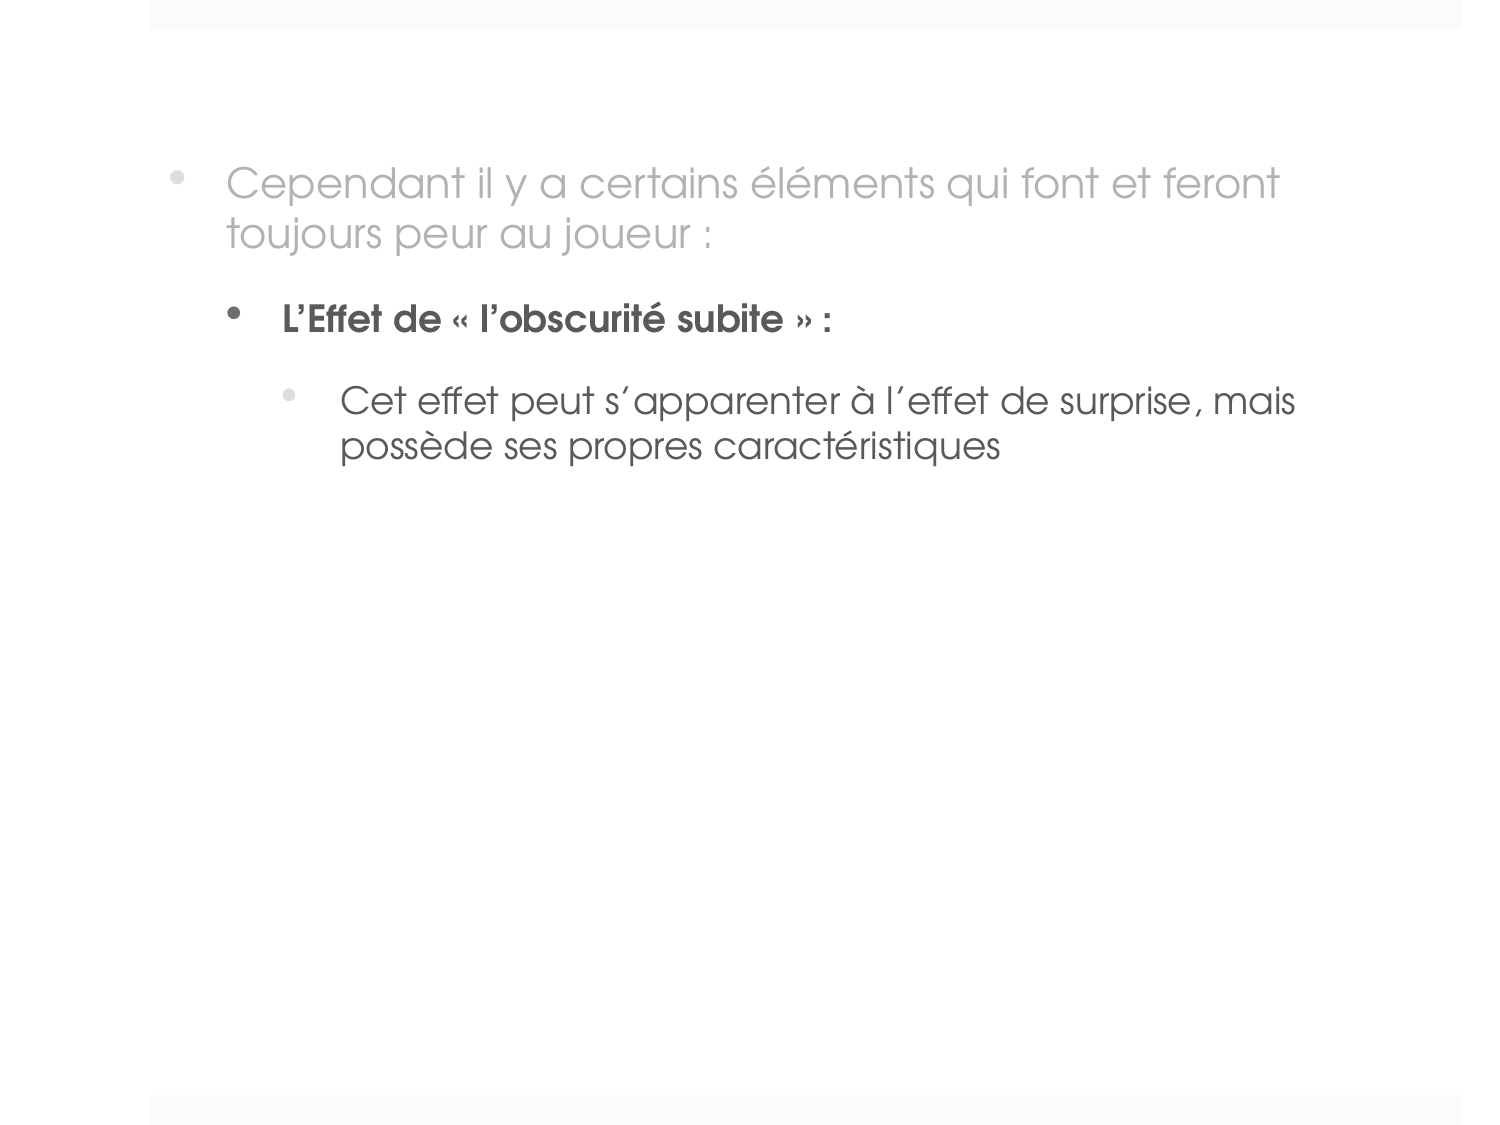

Cependant il y a certains éléments qui font et feront toujours peur au joueur :
L’Effet de « l’obscurité subite » :
Cet effet peut s’apparenter à l’effet de surprise, mais possède ses propres caractéristiques